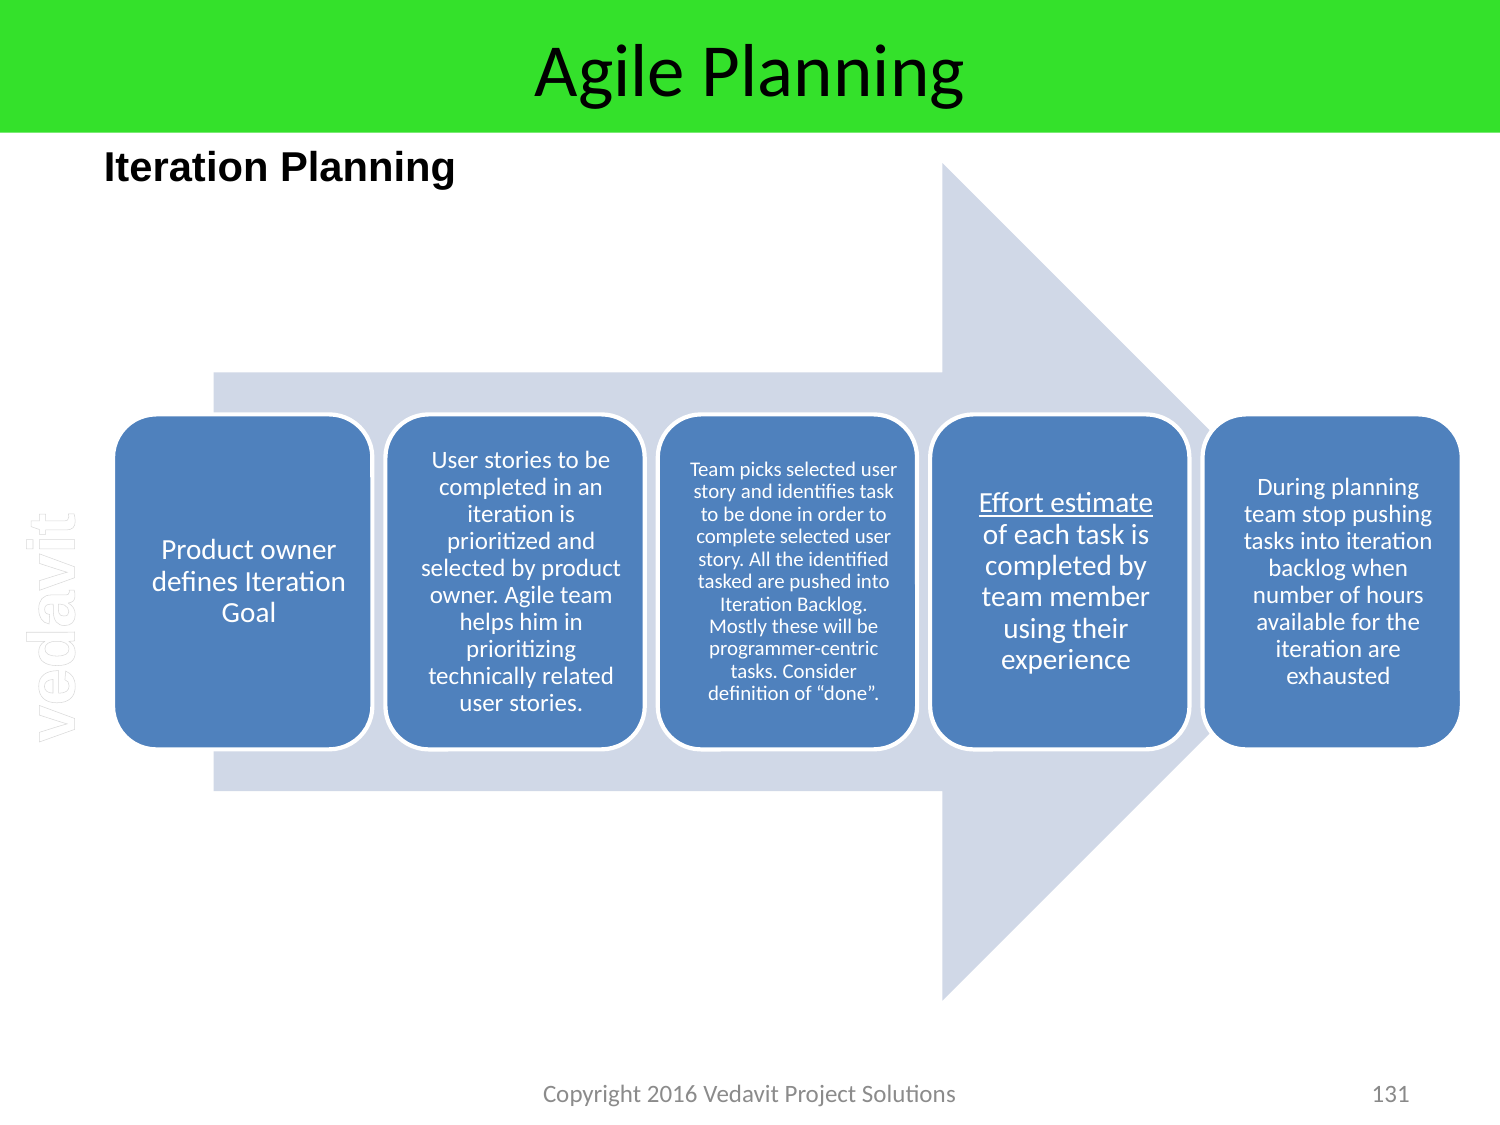

# Agile Planning
Iteration Planning
Product owner defines Iteration Goal
User stories to be completed in an iteration is prioritized and selected by product owner. Agile team helps him in prioritizing technically related user stories.
Team picks selected user story and identifies task to be done in order to complete selected user story. All the identified tasked are pushed into Iteration Backlog. Mostly these will be programmer-centric tasks. Consider definition of “done”.
Effort estimate of each task is completed by team member using their experience
During planning team stop pushing tasks into iteration backlog when number of hours available for the iteration are exhausted
Copyright 2016 Vedavit Project Solutions
131